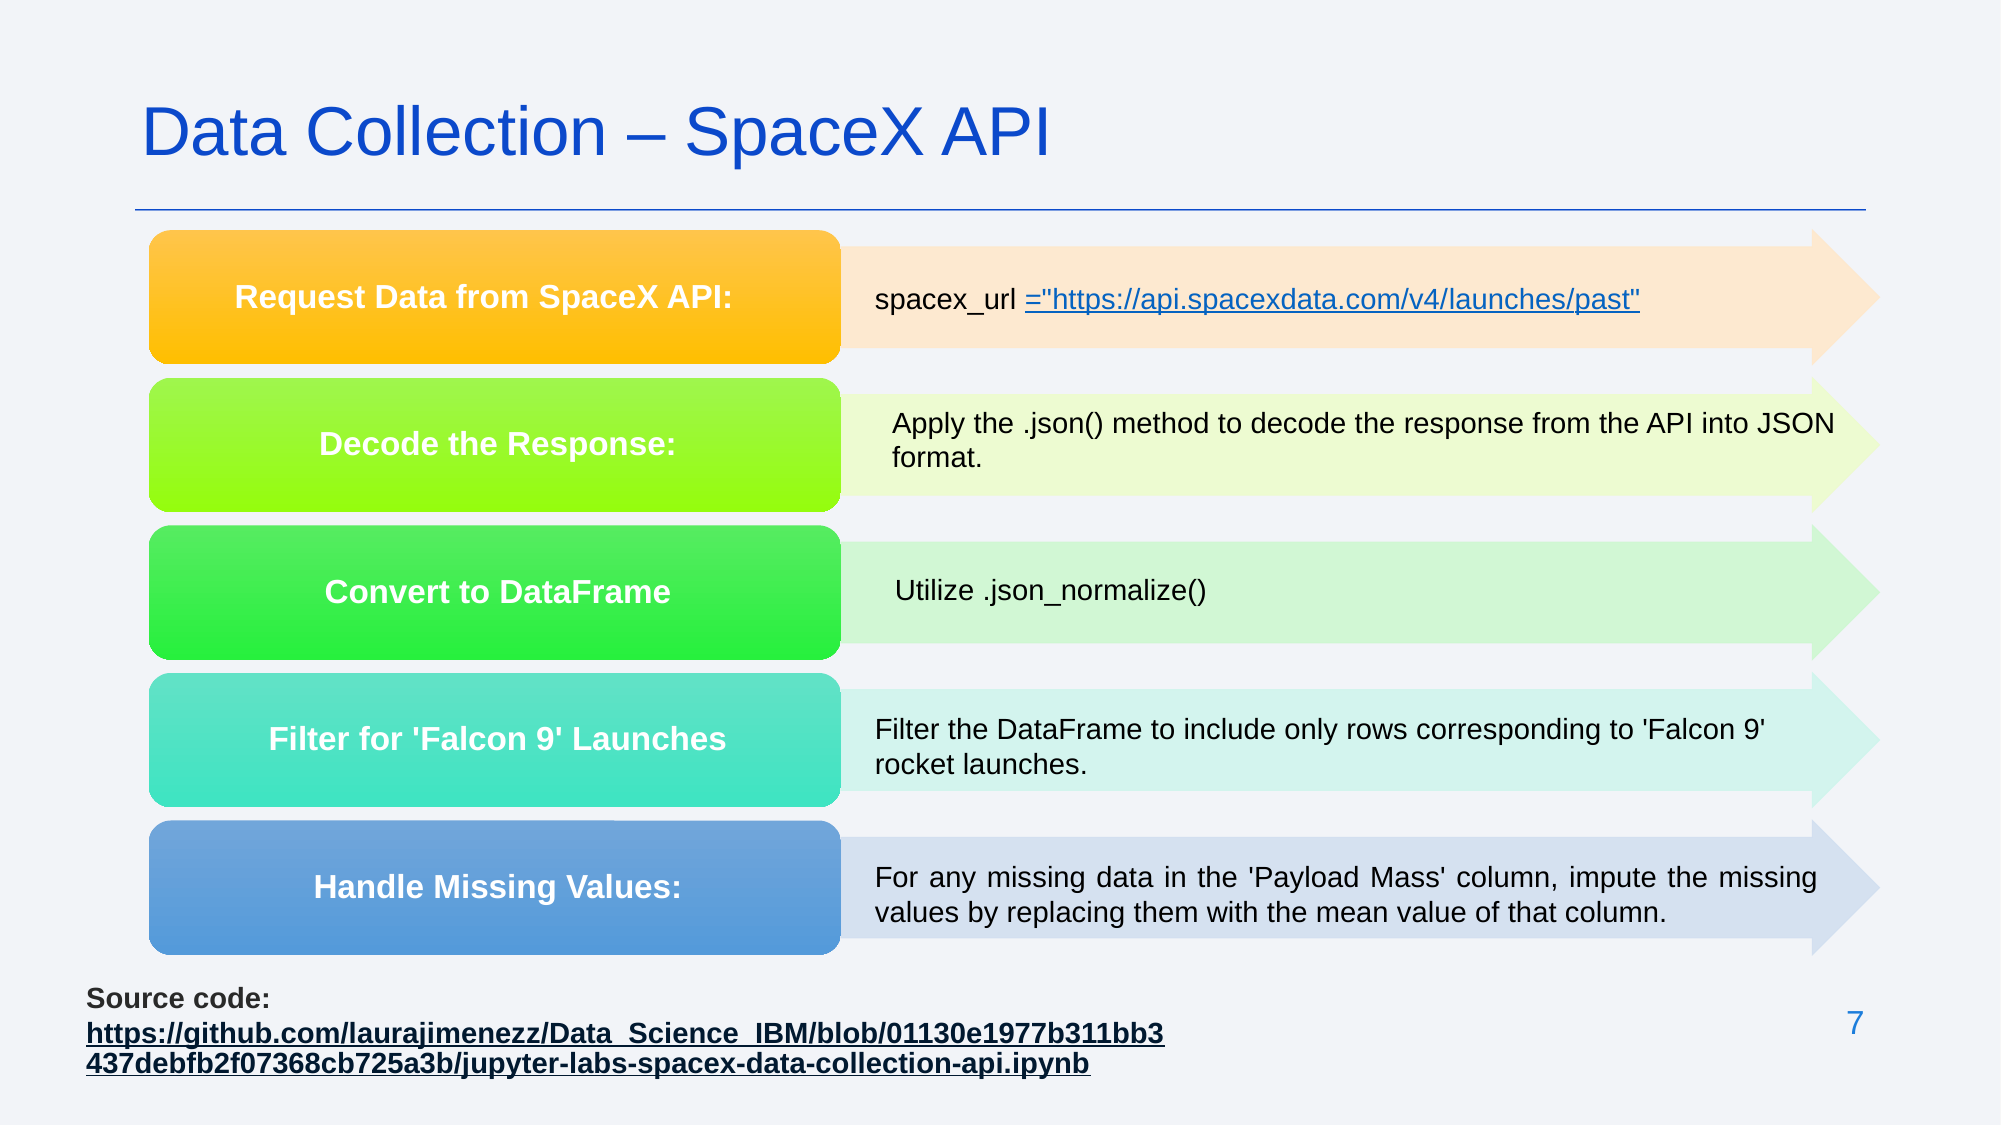

Data Collection – SpaceX API
Request Data from SpaceX API:
Decode the Response:
Convert to DataFrame
Filter for 'Falcon 9' Launches
Handle Missing Values:
spacex_url ="https://api.spacexdata.com/v4/launches/past"

Apply the .json() method to decode the response from the API into JSON format.

Utilize .json_normalize()

Source code: https://github.com/laurajimenezz/Data_Science_IBM/blob/01130e1977b311bb3437debfb2f07368cb725a3b/jupyter-labs-spacex-data-collection-api.ipynb

Filter the DataFrame to include only rows corresponding to 'Falcon 9' rocket launches.
For any missing data in the 'Payload Mass' column, impute the missing values by replacing them with the mean value of that column.

7